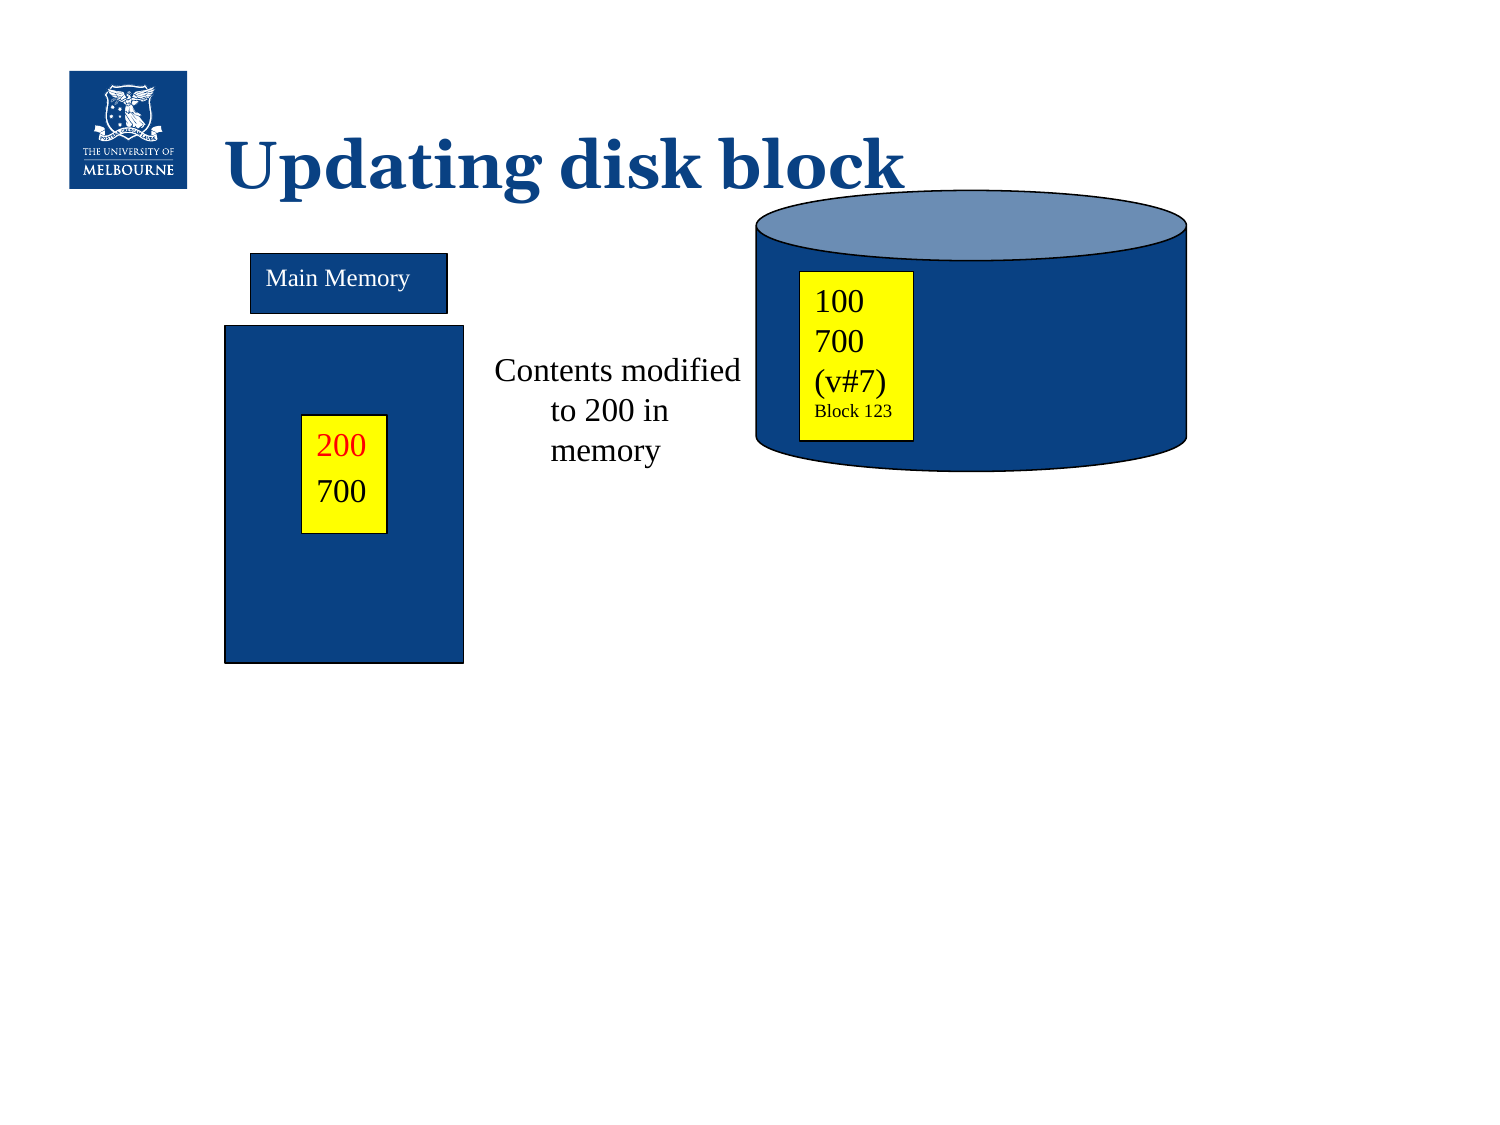

# Updating disk block

Main Memory
100
700
(v#7)
Block 123

Contents modified to 200 in memory
200
700